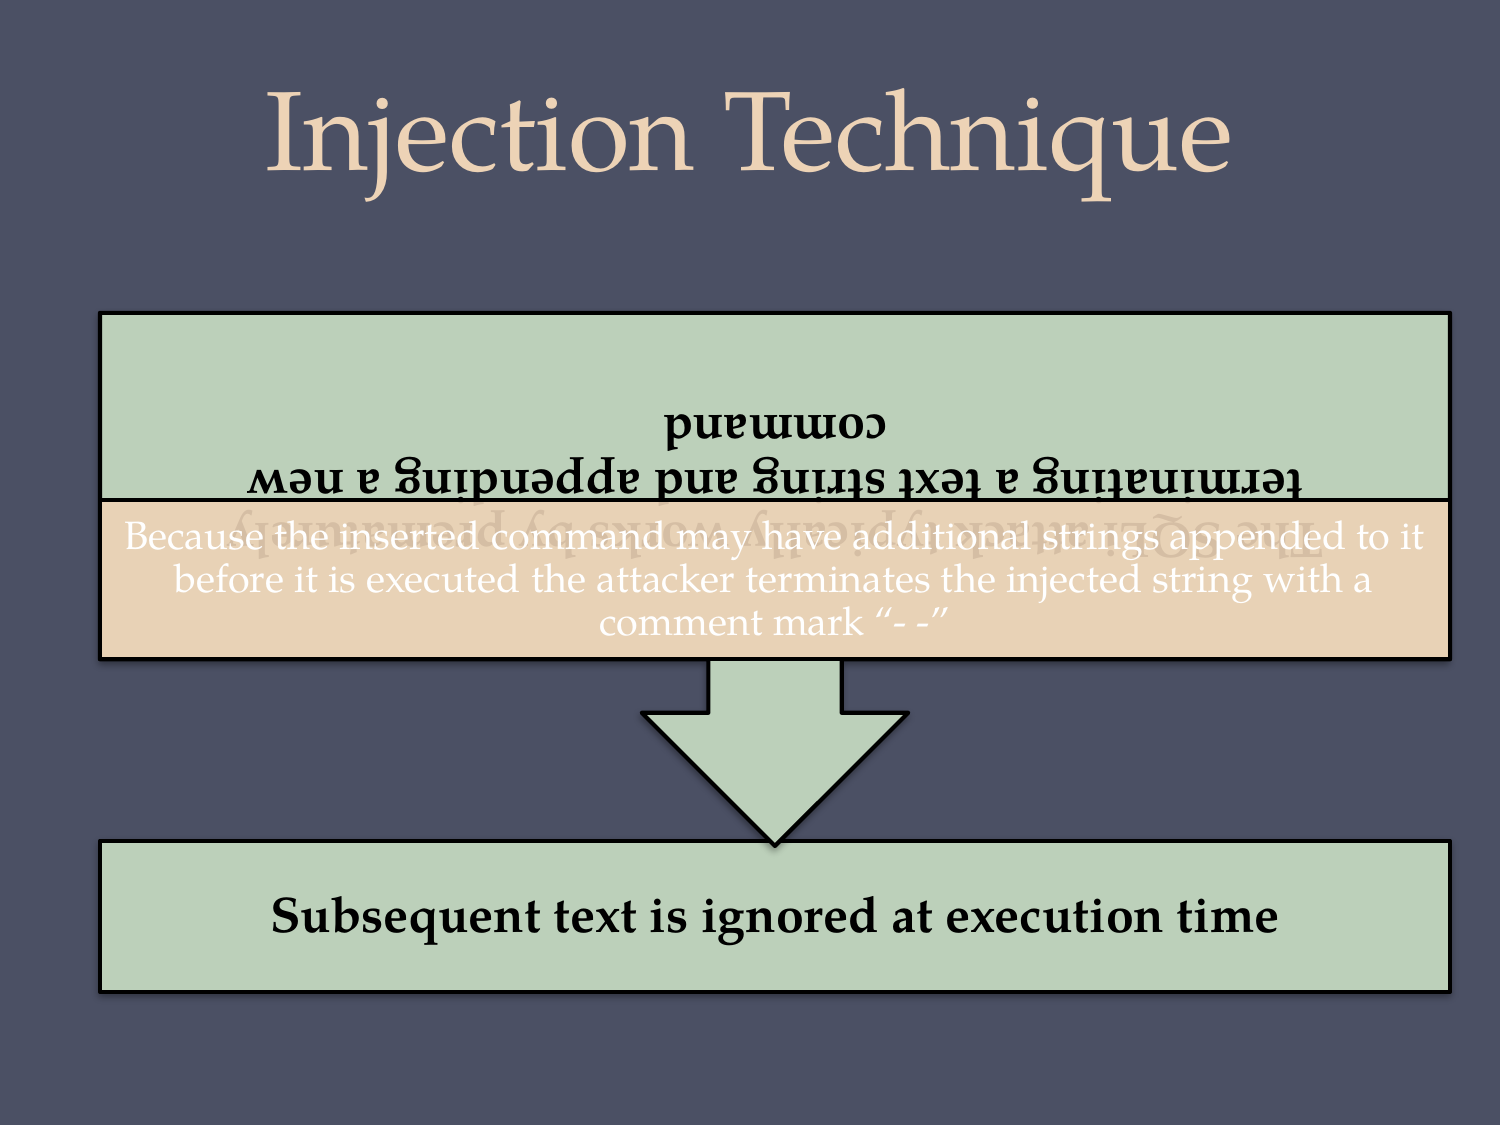

# Injection Technique
Subsequent text is ignored at execution time
The SQLi attack typically works by prematurely terminating a text string and appending a new command
Because the inserted command may have additional strings appended to it before it is executed the attacker terminates the injected string with a comment mark “- -”